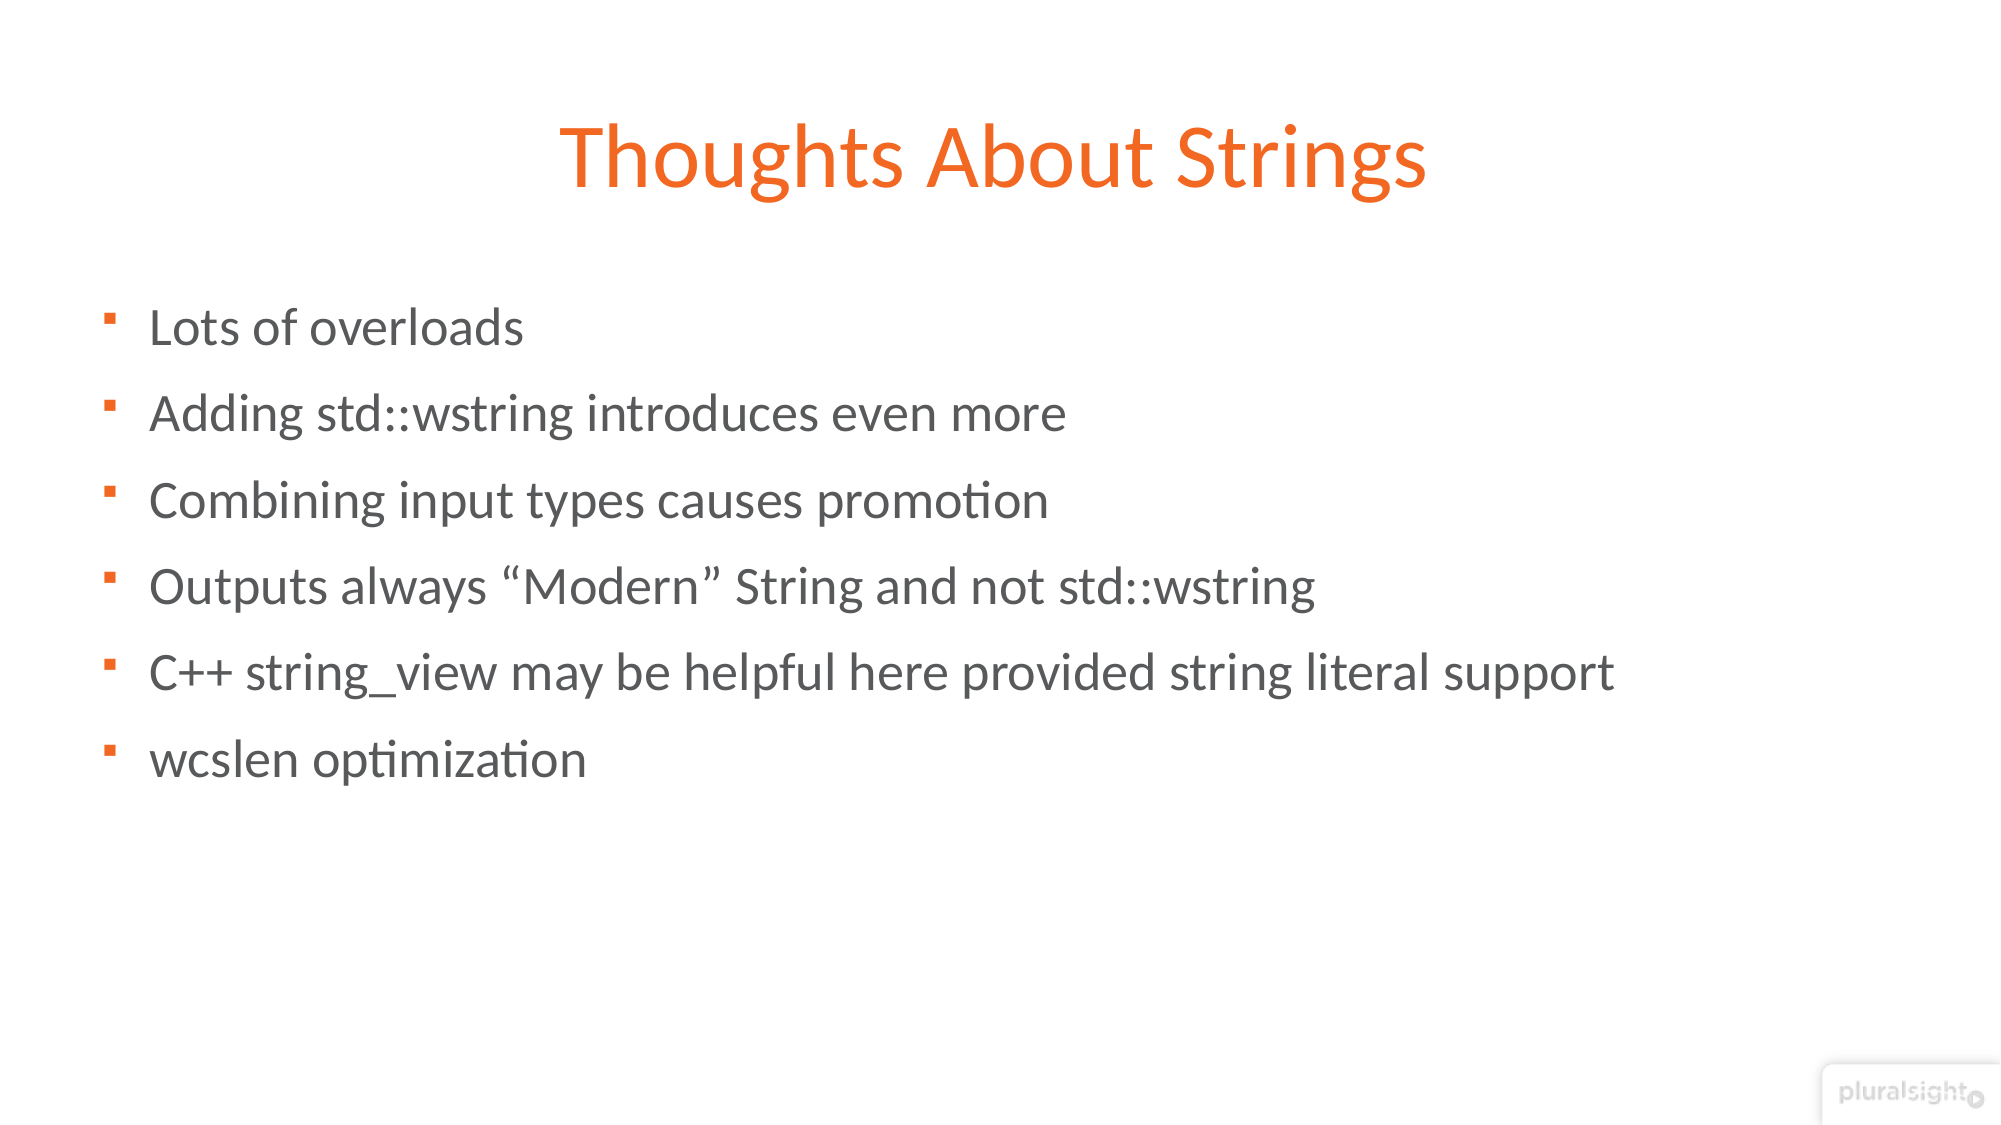

# Thoughts About Strings
Lots of overloads
Adding std::wstring introduces even more
Combining input types causes promotion
Outputs always “Modern” String and not std::wstring
C++ string_view may be helpful here provided string literal support
wcslen optimization